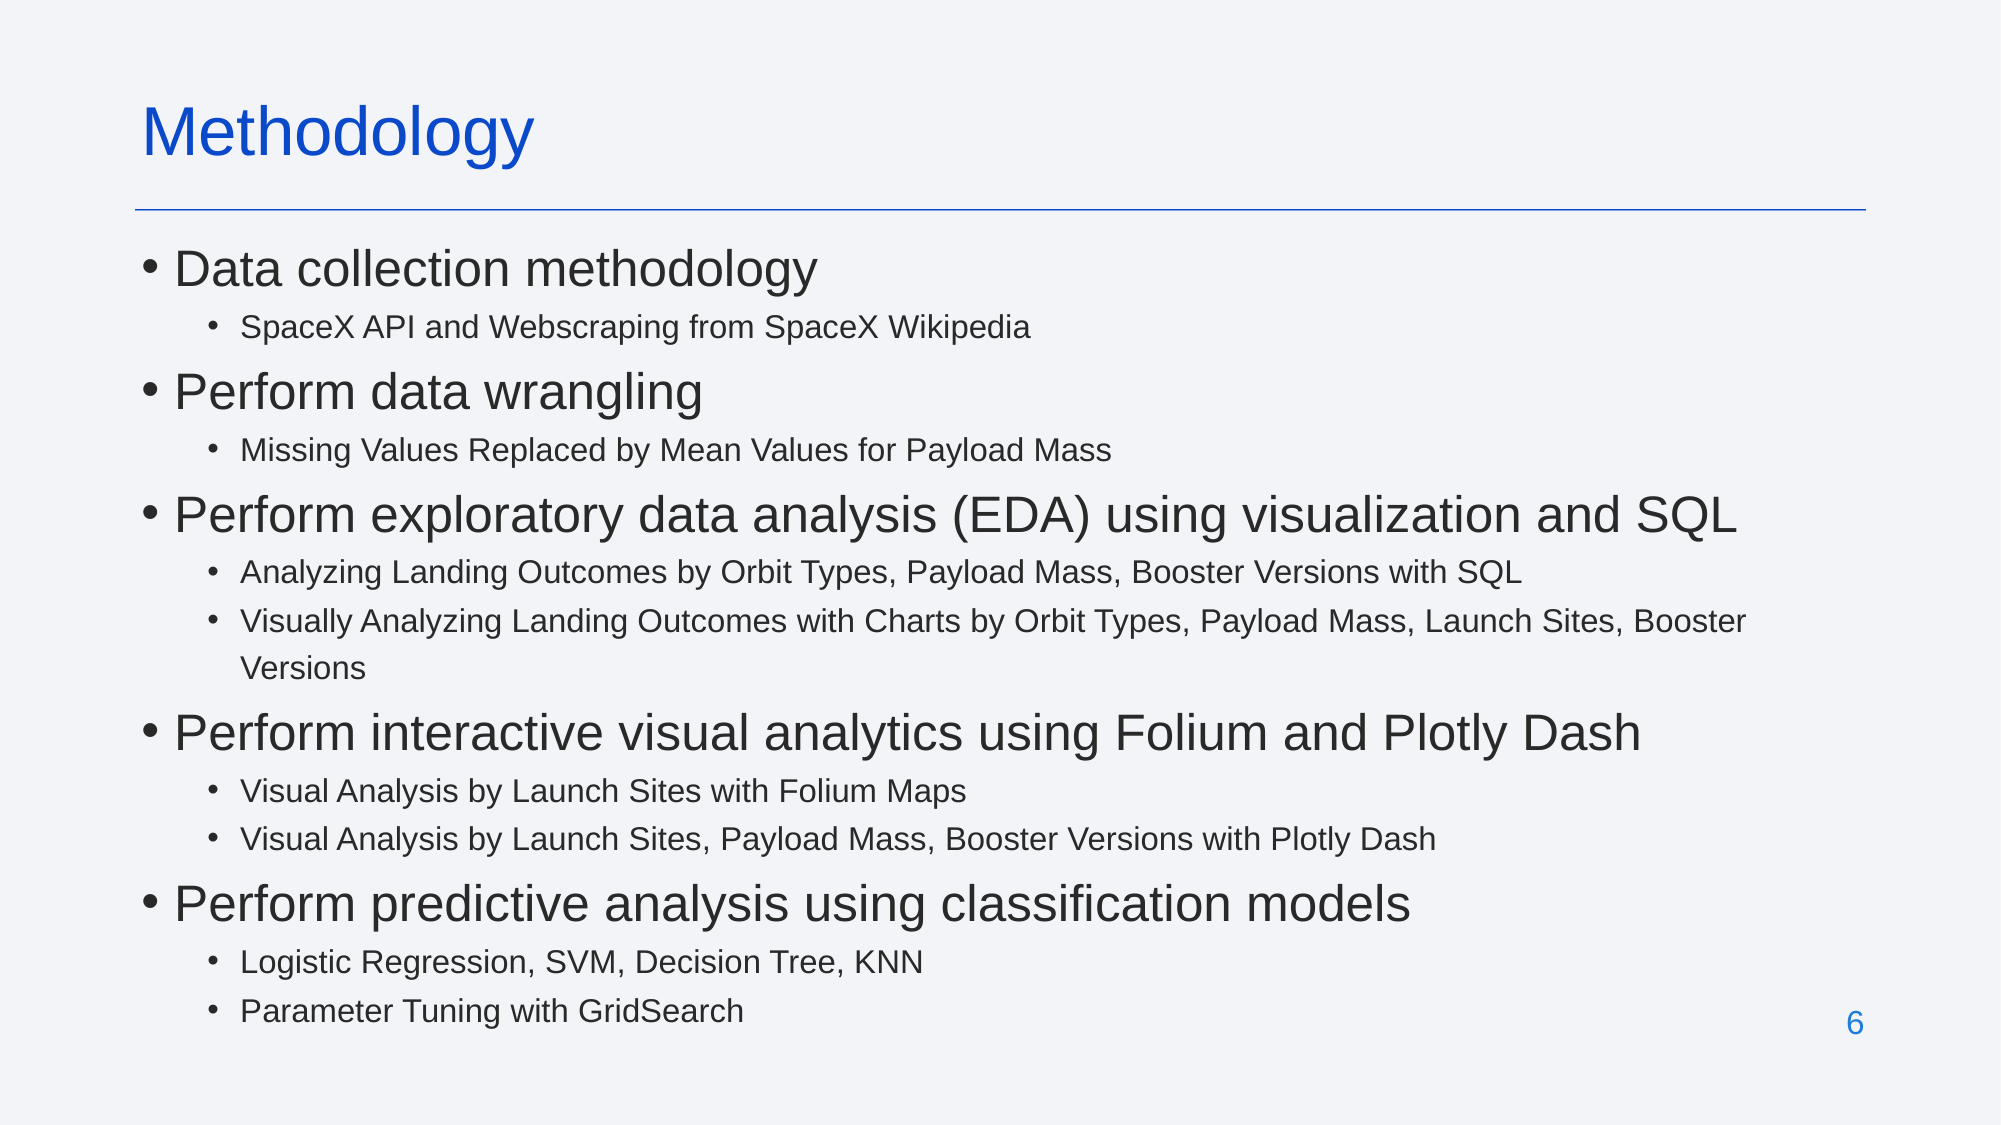

Methodology
Data collection methodology
SpaceX API and Webscraping from SpaceX Wikipedia
Perform data wrangling
Missing Values Replaced by Mean Values for Payload Mass
Perform exploratory data analysis (EDA) using visualization and SQL
Analyzing Landing Outcomes by Orbit Types, Payload Mass, Booster Versions with SQL
Visually Analyzing Landing Outcomes with Charts by Orbit Types, Payload Mass, Launch Sites, Booster Versions
Perform interactive visual analytics using Folium and Plotly Dash
Visual Analysis by Launch Sites with Folium Maps
Visual Analysis by Launch Sites, Payload Mass, Booster Versions with Plotly Dash
Perform predictive analysis using classification models
Logistic Regression, SVM, Decision Tree, KNN
Parameter Tuning with GridSearch

6